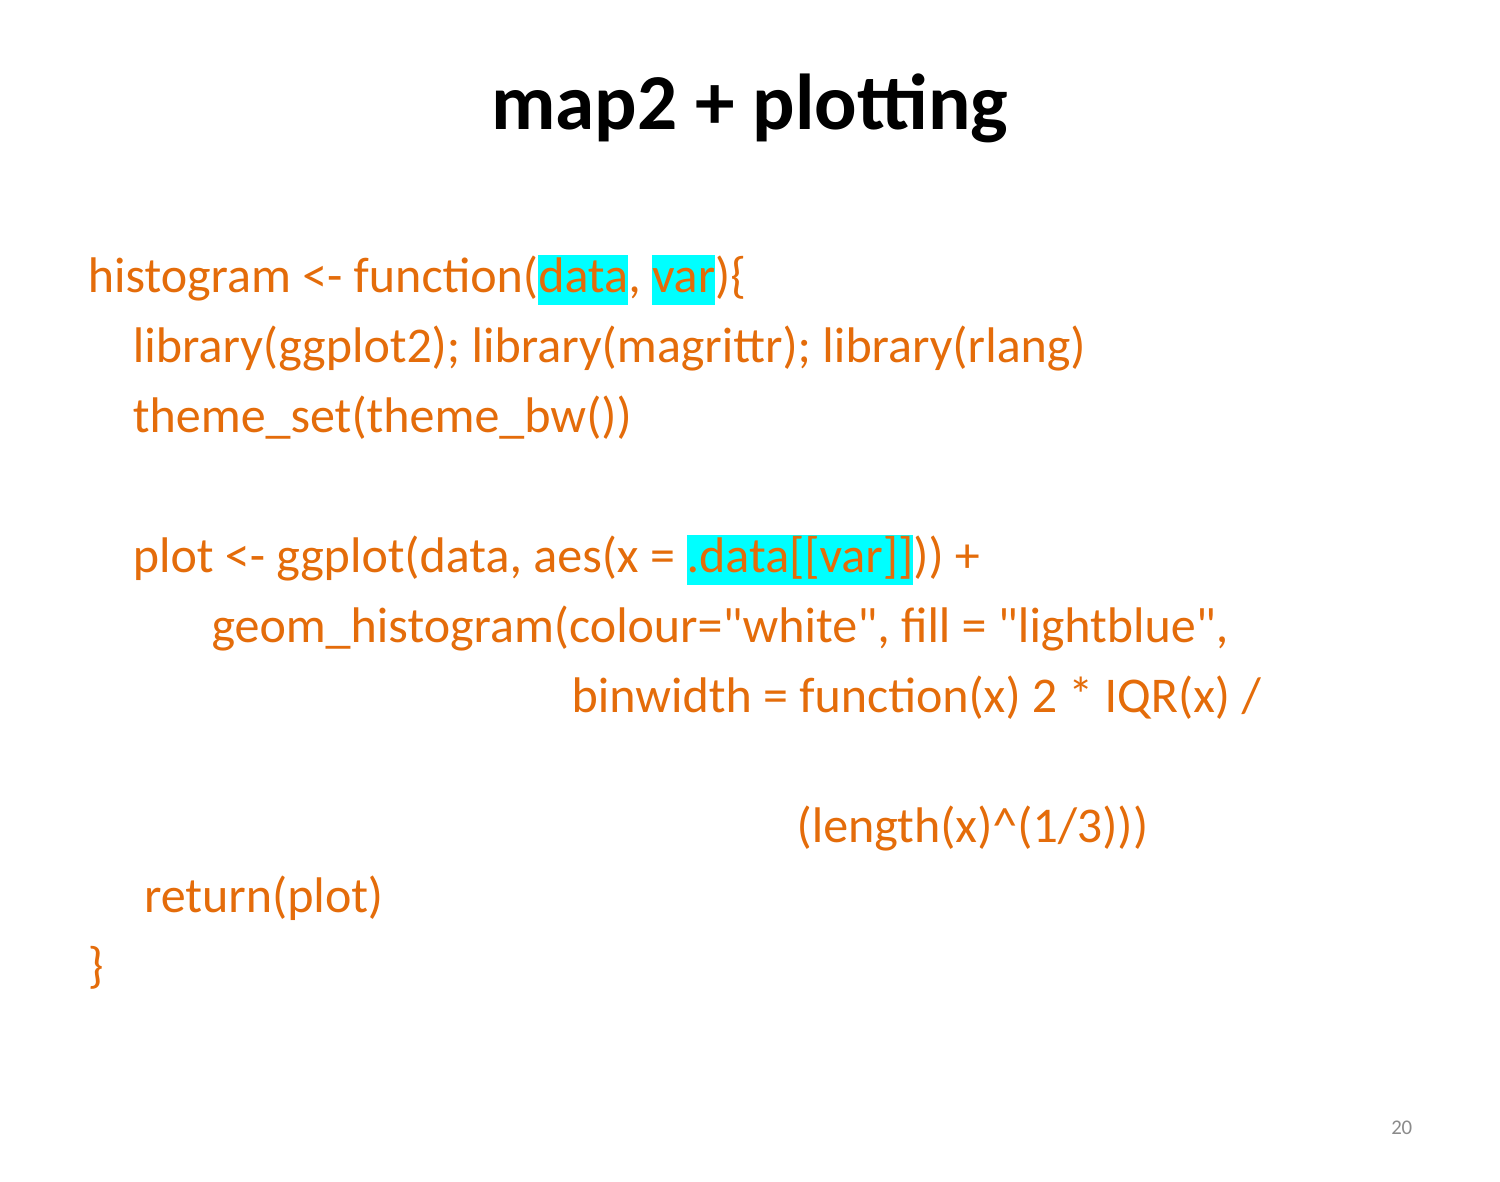

# map2 + plotting
histogram <- function(data, var){
    library(ggplot2); library(magrittr); library(rlang)
    theme_set(theme_bw())

    plot <- ggplot(data, aes(x = .data[[var]])) +
           geom_histogram(colour="white", fill = "lightblue",
                                           binwidth = function(x) 2 * IQR(x) /
                                                               (length(x)^(1/3)))
     return(plot)
}

20